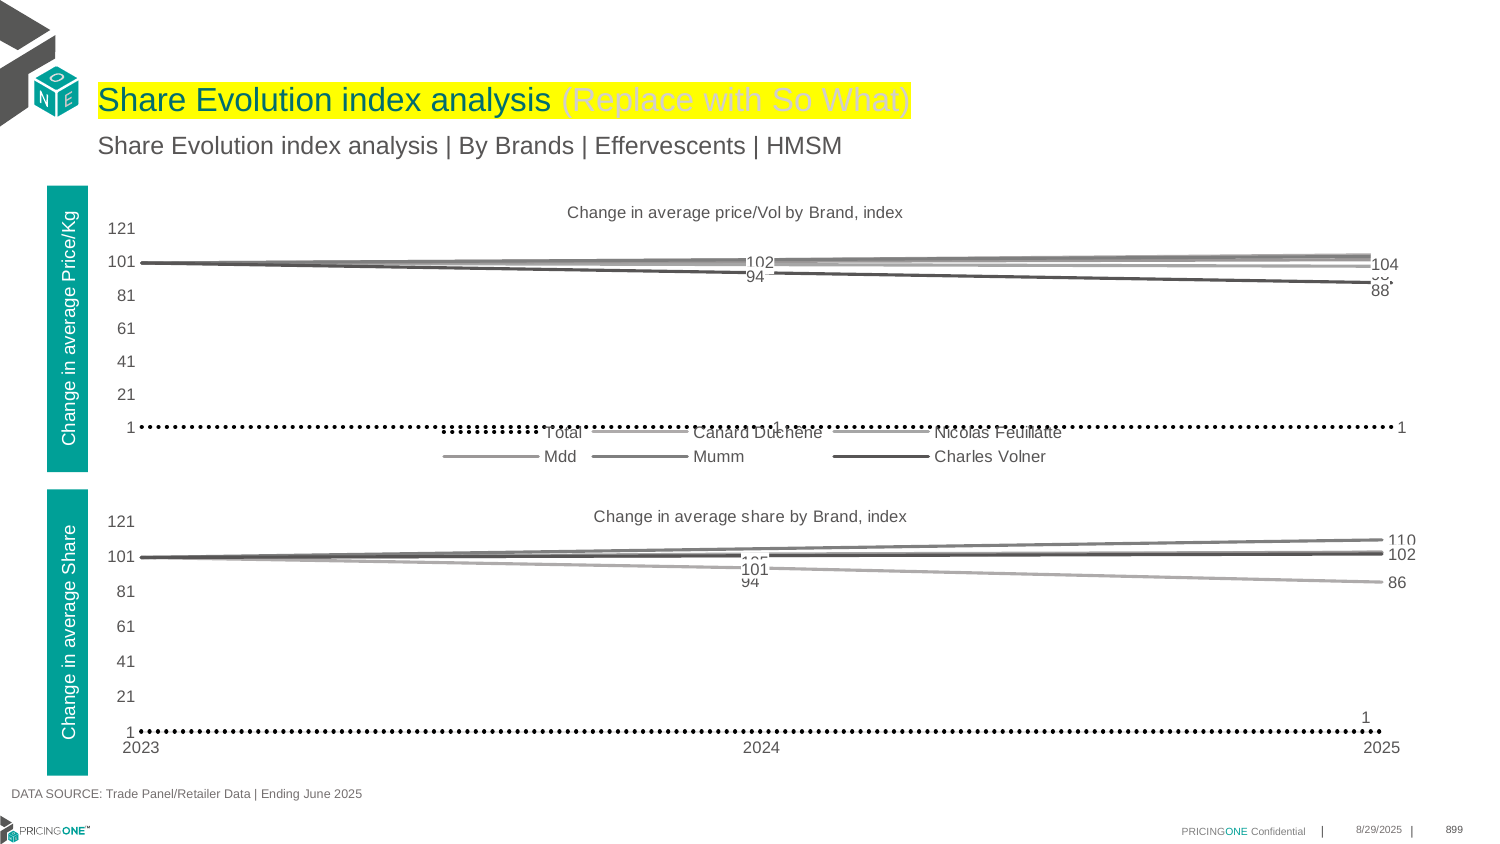

# Share Evolution index analysis (Replace with So What)
Share Evolution index analysis | By Brands | Effervescents | HMSM

### Chart: Change in average price/Vol by Brand, index

| Category | Total | Canard Duchêne | Nicolas Feuillatte | Mdd | Mumm | Charles Volner |
|---|---|---|---|---|---|---|
| 2023 | 1.0 | 100.0 | 100.0 | 100.0 | 100.0 | 100.0 |
| 2024 | 0.9984807499907363 | 102.0 | 99.0 | 101.0 | 102.0 | 94.0 |
| 2025 | 0.9966897642074579 | 105.0 | 98.0 | 102.0 | 104.0 | 88.0 |
Change in average Price/Kg

### Chart: Change in average share by Brand, index

| Category | Total | Canard Duchêne | Nicolas Feuillatte | Mdd | Mumm | Charles Volner |
|---|---|---|---|---|---|---|
| 2023 | 1.0 | 100.0 | 100.0 | 100.0 | 100.0 | 100.0 |
| 2024 | 1.0 | 94.0 | 102.0 | 101.0 | 105.0 | 101.0 |
| 2025 | 1.0 | 86.0 | 103.0 | 103.0 | 110.0 | 102.0 |
Change in average Share
DATA SOURCE: Trade Panel/Retailer Data | Ending June 2025

8/29/2025
899